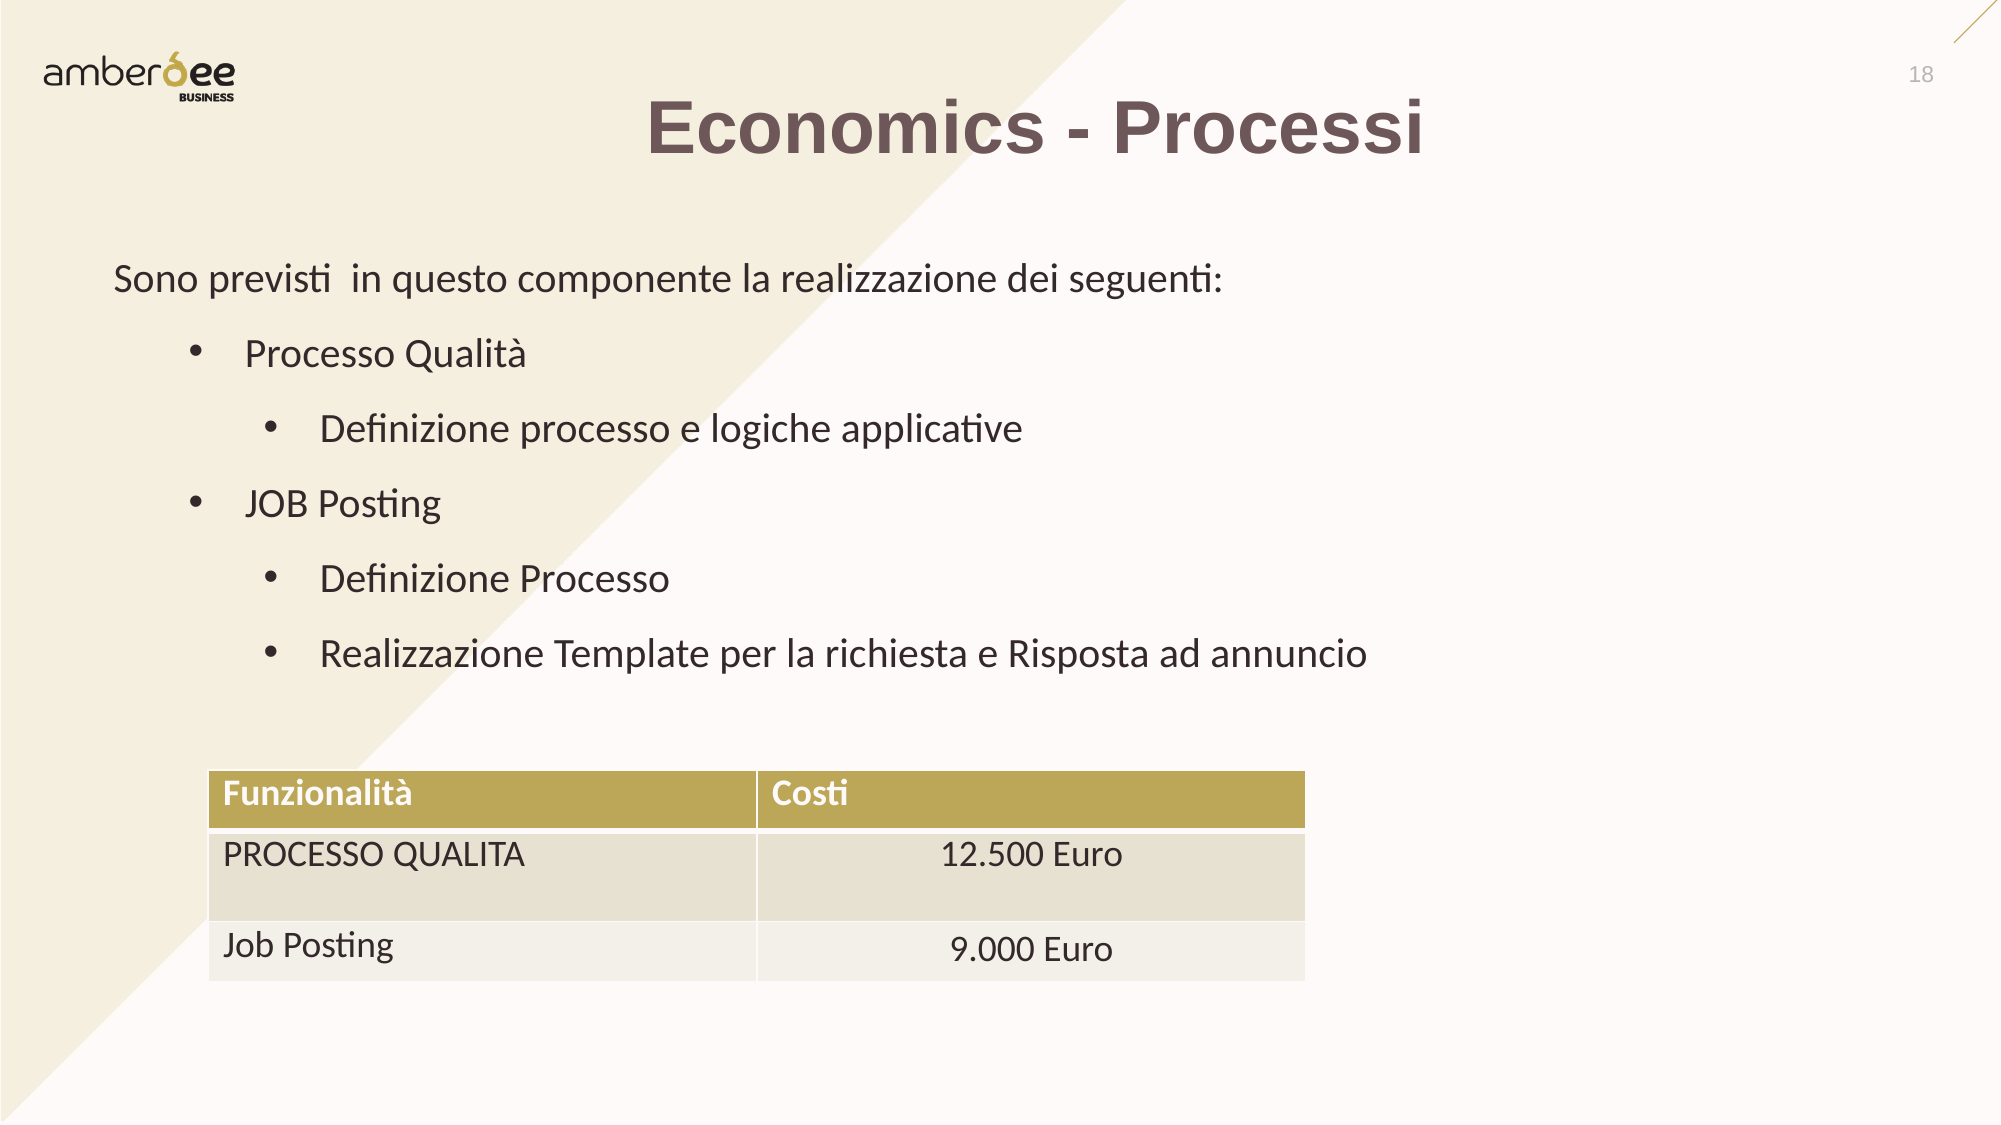

18
Economics - Processi

Sono previsti  in questo componente la realizzazione dei seguenti:
Processo Qualità
Definizione processo e logiche applicative
JOB Posting
Definizione Processo
Realizzazione Template per la richiesta e Risposta ad annuncio
| Funzionalità | Costi |
| --- | --- |
| PROCESSO QUALITA | 12.500 Euro |
| Job Posting | 9.000 Euro |